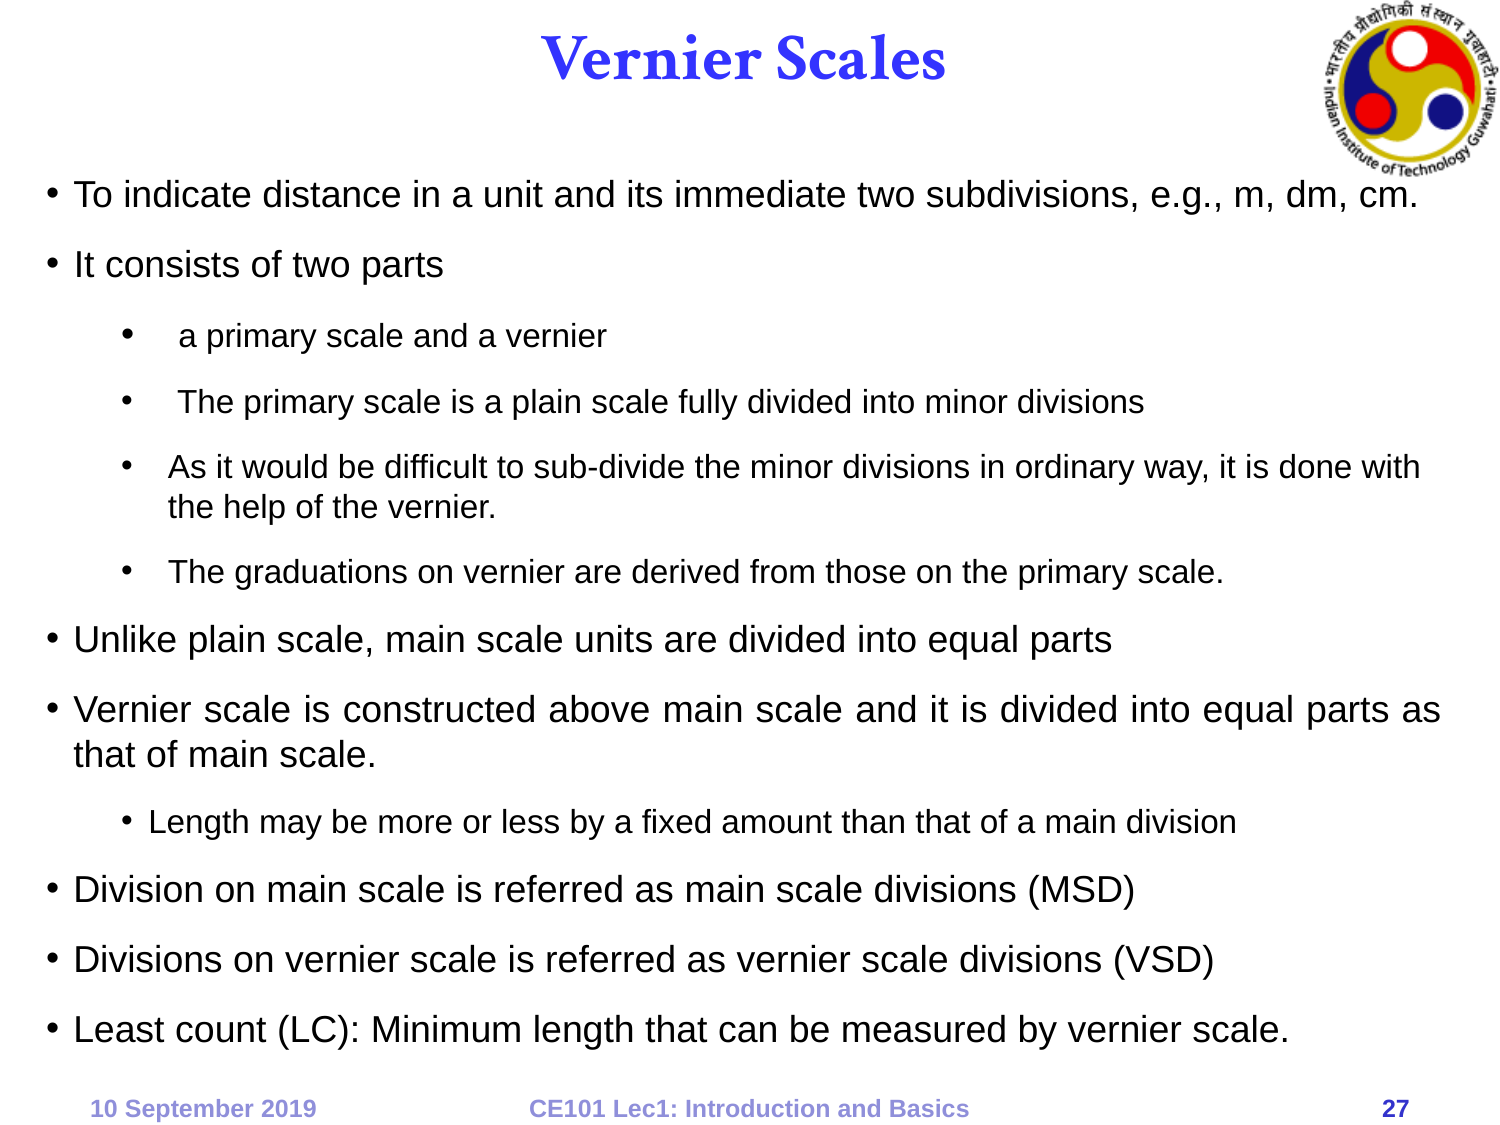

Vernier Scales
To indicate distance in a unit and its immediate two subdivisions, e.g., m, dm, cm.
It consists of two parts
 a primary scale and a vernier
 The primary scale is a plain scale fully divided into minor divisions
As it would be difficult to sub-divide the minor divisions in ordinary way, it is done with the help of the vernier.
The graduations on vernier are derived from those on the primary scale.
Unlike plain scale, main scale units are divided into equal parts
Vernier scale is constructed above main scale and it is divided into equal parts as that of main scale.
Length may be more or less by a fixed amount than that of a main division
Division on main scale is referred as main scale divisions (MSD)
Divisions on vernier scale is referred as vernier scale divisions (VSD)
Least count (LC): Minimum length that can be measured by vernier scale.

10 September 2019
CE101 Lec1: Introduction and Basics
27